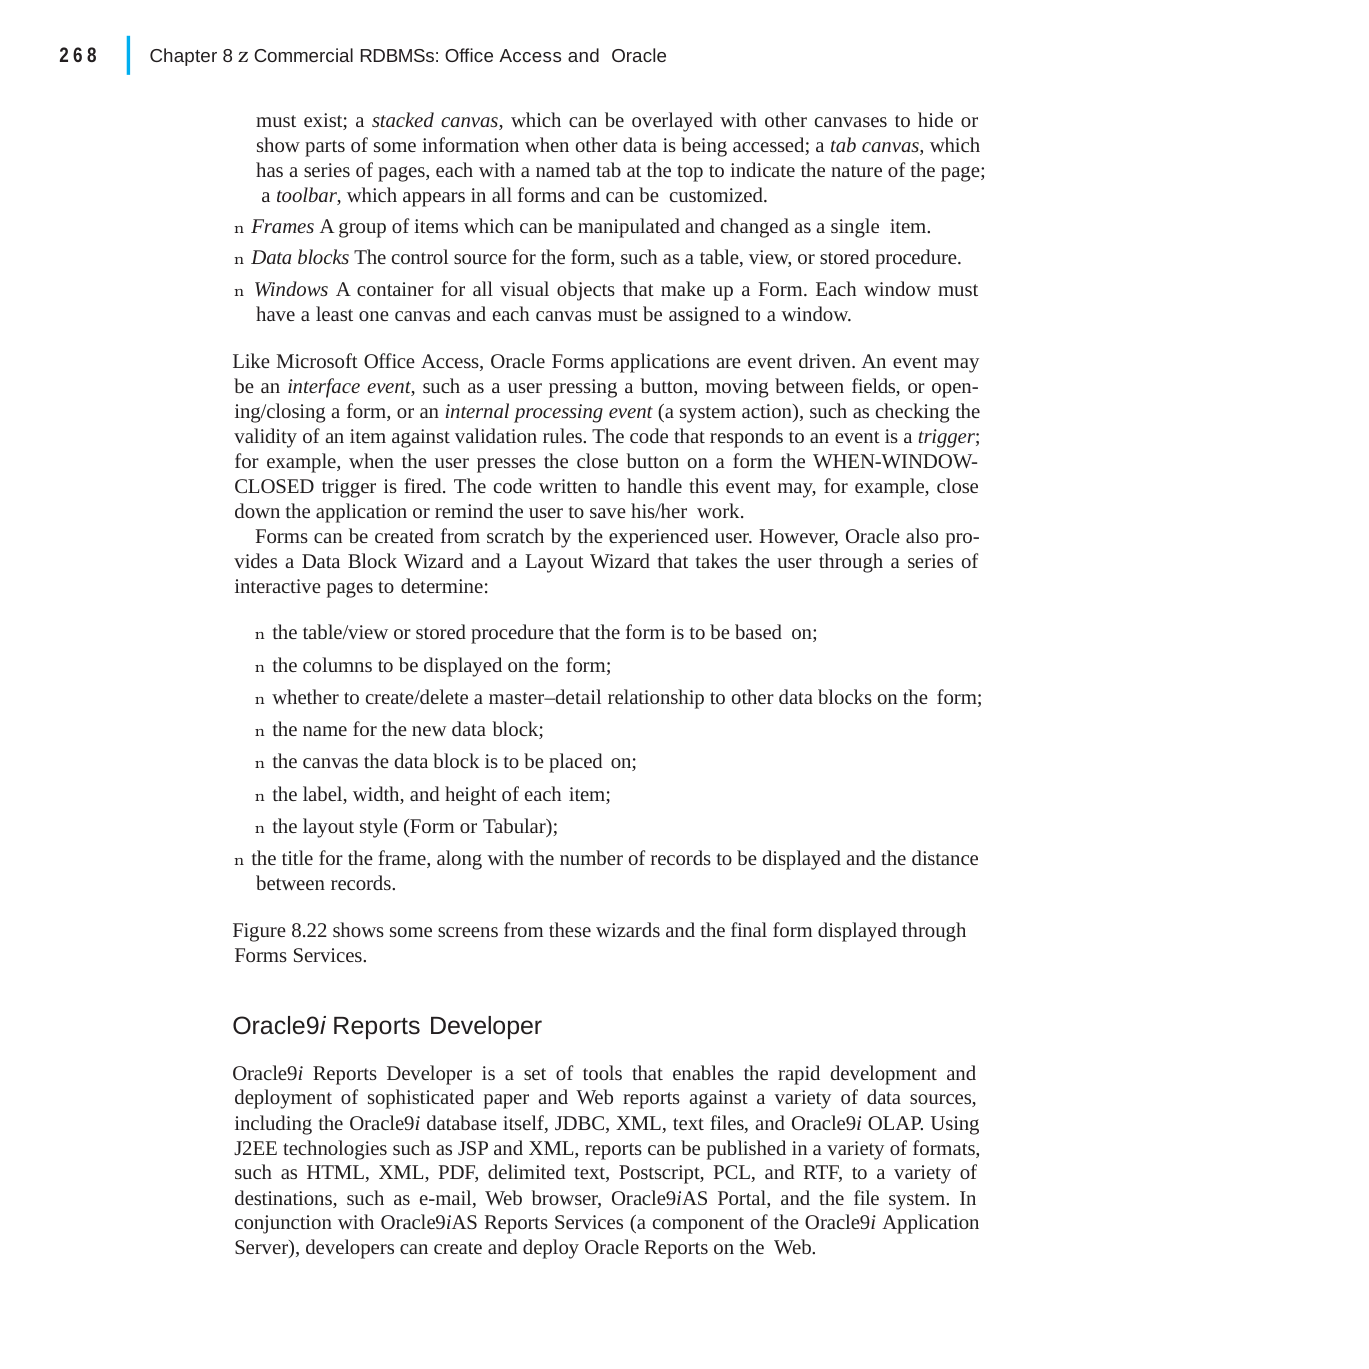

|
268
Chapter 8 z Commercial RDBMSs: Office Access and Oracle
must exist; a stacked canvas, which can be overlayed with other canvases to hide or  show parts of some information when other data is being accessed; a tab canvas, which  has a series of pages, each with a named tab at the top to indicate the nature of the page;  a toolbar, which appears in all forms and can be customized.
n Frames A group of items which can be manipulated and changed as a single item.
n Data blocks The control source for the form, such as a table, view, or stored procedure.
n Windows A container for all visual objects that make up a Form. Each window must  have a least one canvas and each canvas must be assigned to a window.

Like Microsoft Office Access, Oracle Forms applications are event driven. An event may  be an interface event, such as a user pressing a button, moving between fields, or open-  ing/closing a form, or an internal processing event (a system action), such as checking the  validity of an item against validation rules. The code that responds to an event is a trigger;  for example, when the user presses the close button on a form the WHEN-WINDOW-  CLOSED trigger is fired. The code written to handle this event may, for example, close  down the application or remind the user to save his/her work.
Forms can be created from scratch by the experienced user. However, Oracle also pro-  vides a Data Block Wizard and a Layout Wizard that takes the user through a series of  interactive pages to determine:

n the table/view or stored procedure that the form is to be based on;
n the columns to be displayed on the form;
n whether to create/delete a master–detail relationship to other data blocks on the form;
n the name for the new data block;
n the canvas the data block is to be placed on;
n the label, width, and height of each item;
n the layout style (Form or Tabular);
n the title for the frame, along with the number of records to be displayed and the distance  between records.

Figure 8.22 shows some screens from these wizards and the final form displayed through  Forms Services.

Oracle9i Reports Developer
Oracle9i Reports Developer is a set of tools that enables the rapid development and  deployment of sophisticated paper and Web reports against a variety of data sources,  including the Oracle9i database itself, JDBC, XML, text files, and Oracle9i OLAP. Using  J2EE technologies such as JSP and XML, reports can be published in a variety of formats,  such as HTML, XML, PDF, delimited text, Postscript, PCL, and RTF, to a variety of  destinations, such as e-mail, Web browser, Oracle9iAS Portal, and the file system. In  conjunction with Oracle9iAS Reports Services (a component of the Oracle9i Application  Server), developers can create and deploy Oracle Reports on the Web.